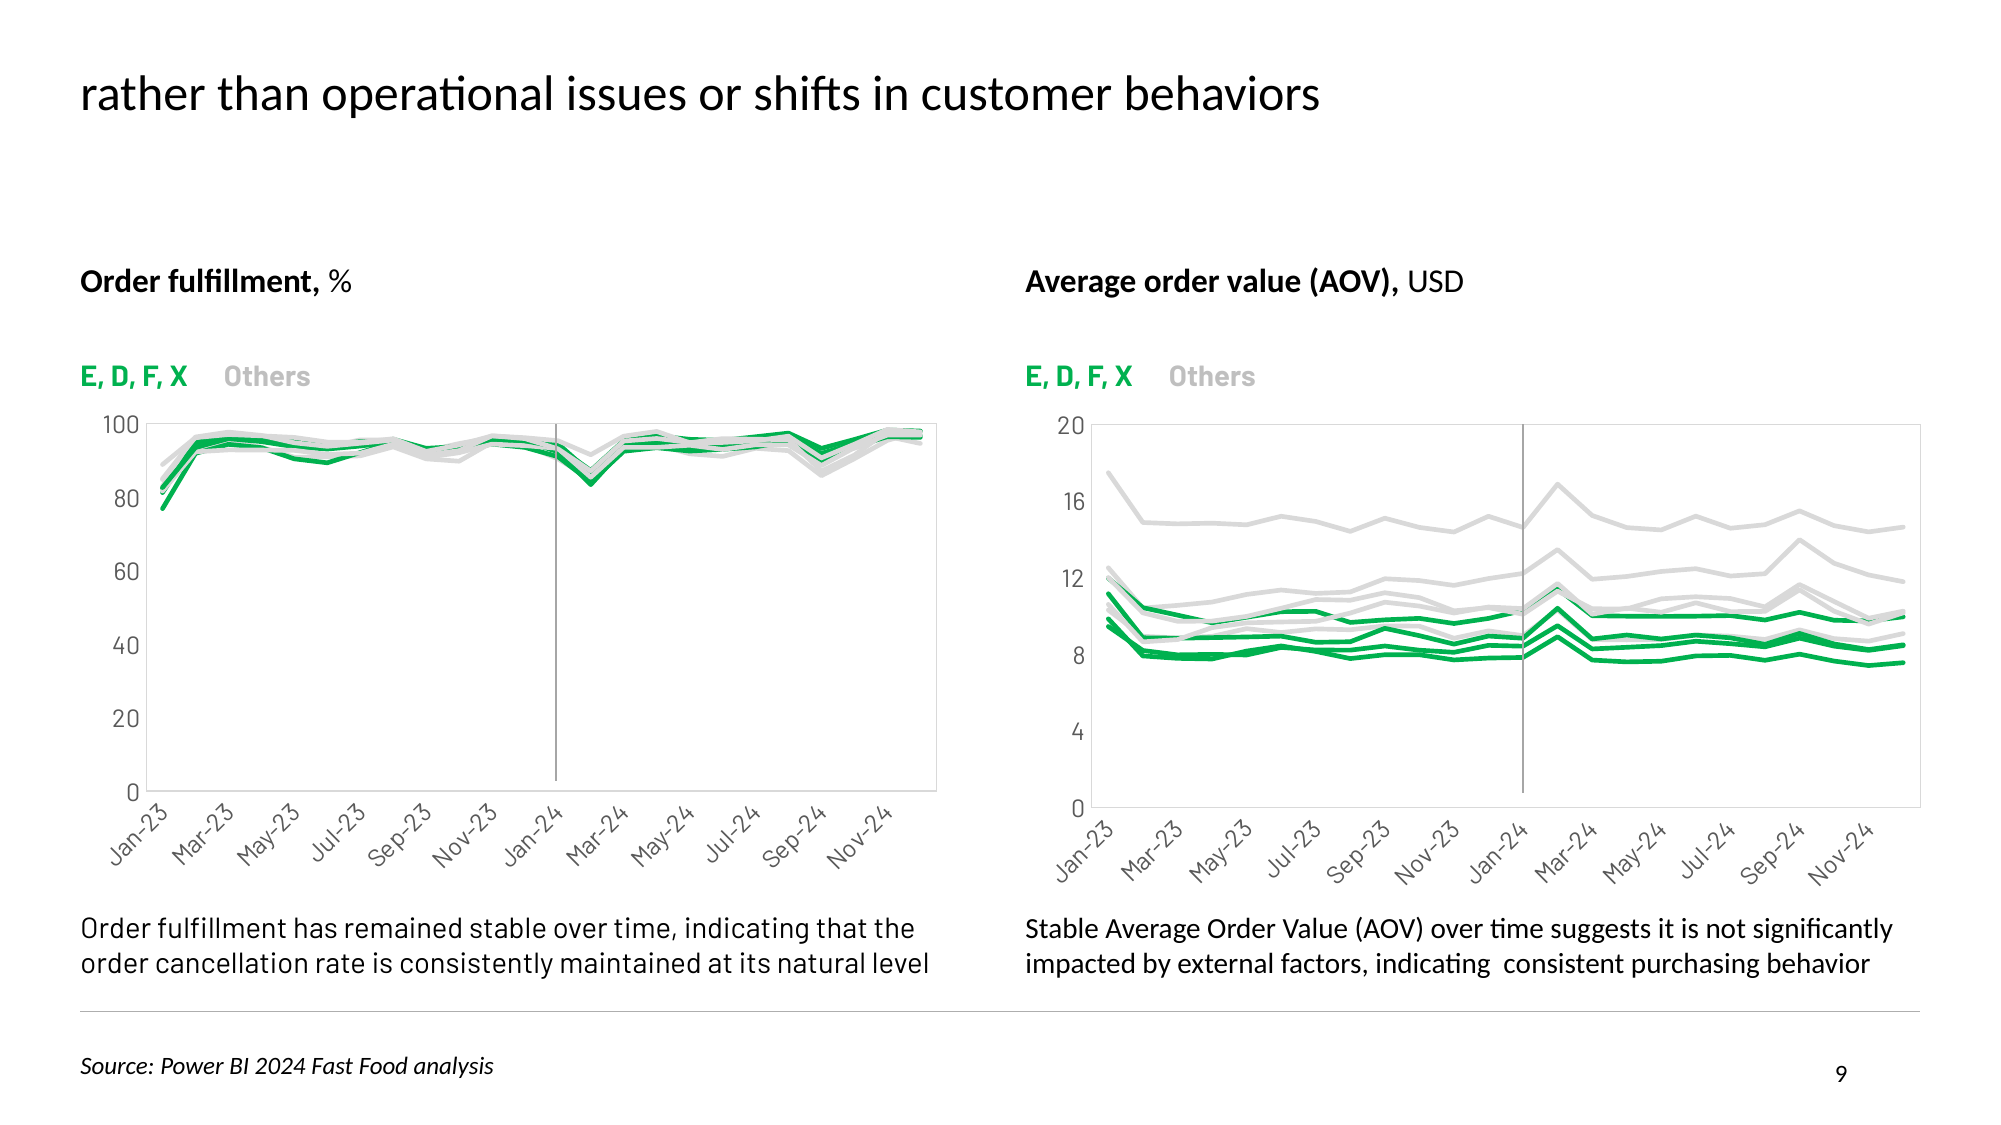

# rather than operational issues or shifts in customer behaviors
Order fulfillment, %
Average order value (AOV), USD
| E, D, F, X | Others |
| --- | --- |
| E, D, F, X | Others |
| --- | --- |

### Chart

| Category | Brand B | Brand C | Brand D | Brand E | Brand F | Brand G | Brand X | Brand Y | Brand Z |
|---|---|---|---|---|---|---|---|---|---|
| 44927 | 82.9722185298418 | 84.7534858288526 | 76.8387469028951 | 82.3664624335185 | 81.1977197823585 | 81.6497416711206 | 82.584173156207 | 84.9691283778365 | 88.8579218418661 |
| 44958 | 95.4093343534812 | 93.0249632892804 | 91.8835839129835 | 93.5198880274769 | 94.7386565836298 | 92.3019709929341 | 93.4879019109111 | 96.3487641515025 | 96.1694903264598 |
| 44986 | 97.0035498016287 | 95.0762527233115 | 94.3431082414133 | 95.8893587880919 | 97.128715629556 | 92.8433608138922 | 96.1472361966065 | 97.6740934091544 | 97.0146726862302 |
| 45017 | 96.464910750625 | 93.5850826785504 | 93.44576027218 | 95.0852321591845 | 96.0657809260231 | 92.7921498661909 | 95.3870285753256 | 96.7741935483871 | 96.6635871717038 |
| 45047 | 95.906976744186 | 90.8269495187586 | 90.3917938304416 | 93.6992727744951 | 95.2818034351782 | 92.7093282394142 | 95.1796276854531 | 94.7609692206941 | 96.2360932193465 |
| 45078 | 93.5968930491933 | 90.9641275865184 | 89.3166290211703 | 93.0697211784394 | 94.0879109351027 | 91.593944790739 | 93.4988195087591 | 93.80408445829 | 94.9620651369356 |
| 45108 | 95.56813744631 | 91.2184983112496 | 92.1069546214166 | 93.8848100688586 | 95.0824033493426 | 91.9363490076881 | 94.3601553327914 | 94.632529270701 | 94.8865355521936 |
| 45139 | 95.5278396436525 | 93.6637882695974 | 94.8826929615777 | 94.9946159747197 | 94.704153066332 | 94.3731671554252 | 95.7410873236864 | 95.5203934356123 | 95.8785093702879 |
| 45170 | 92.524682651622 | 90.392006149116 | 91.3613754989253 | 92.2650576512674 | 91.5894244709792 | 90.7977883096366 | 93.2620909681244 | 91.4582714582714 | 92.4394051854316 |
| 45200 | 94.5562825029357 | 89.7561622051418 | 92.8849021380516 | 92.8074903093717 | 93.5271599293546 | 92.0649233543733 | 93.7625851570507 | 92.6239981414798 | 94.1949544313829 |
| 45231 | 96.1735336074515 | 94.8989731699238 | 95.0981753898604 | 94.4163855927019 | 95.9363986160959 | 94.4162436548223 | 95.8429177529008 | 96.6692303141454 | 96.6661619220674 |
| 45261 | 94.1636628575811 | 93.8630391095996 | 95.6557251518709 | 93.5115103874227 | 95.2199926561116 | 93.9894319682959 | 95.298705942829 | 95.9042353320092 | 96.1566255386344 |
| 45292 | 90.3965962619662 | 93.5731288019042 | 94.5513407266806 | 91.0102267422945 | 92.3191843904681 | 93.278129566488 | 93.6434090539944 | 93.1207958849132 | 95.3528991452086 |
| 45323 | 84.9194062471541 | 85.2906130014563 | 86.516124197537 | 84.0878439291767 | 83.378765949512 | 85.3996916978639 | 87.2323091247672 | 87.1055866684879 | 91.5154137922256 |
| 45352 | 93.3054684778822 | 93.9670197077356 | 94.4607283385821 | 92.4740409576002 | 93.2407610845014 | 93.5278405588658 | 95.3648573438763 | 95.2533023660908 | 96.5707739307535 |
| 45383 | 94.2490267058261 | 94.0534925993248 | 95.2186484037733 | 93.435721885553 | 94.1881669298758 | 93.5154394299287 | 96.6761980521574 | 95.9457755359394 | 97.850171458718 |
| 45413 | 91.7796827021494 | 94.0333594537109 | 94.3757066297036 | 92.5214300498904 | 93.7242159252003 | 94.1111601235112 | 95.7109497393857 | 94.8671332909129 | 94.7901559100797 |
| 45444 | 91.0628629134057 | 94.490233713447 | 94.5334369098482 | 92.989547734926 | 93.6114114736857 | 92.944 | 95.4250974568405 | 94.8654956393563 | 95.9149517950168 |
| 45474 | 93.2698621142482 | 94.9357124114405 | 95.0356573600832 | 93.6647760009218 | 94.4928726084401 | 94.232785739252 | 96.4066255669646 | 95.3097885860931 | 95.7246762462302 |
| 45505 | 92.6259668093414 | 96.1293815130599 | 96.3305761551625 | 95.2552695495099 | 96.1695487136229 | 94.1835260115606 | 97.3982694106641 | 96.5690439302313 | 95.6297839470049 |
| 45536 | 85.8116330007301 | 91.363163371488 | 91.8903136329351 | 89.1669510484207 | 90.5771484181049 | 88.5754583921015 | 93.2581389387336 | 90.6740950017162 | 87.0857057609587 |
| 45566 | 90.4341487121334 | 93.2918395573997 | 94.5191453962261 | 93.701174159143 | 95.141482332663 | 93.4306569343065 | 95.6736748018032 | 94.3795936013834 | 91.423178743014 |
| 45597 | 95.419325432999 | 96.4953271028037 | 97.2328612809784 | 96.4386502818012 | 98.112654440737 | 96.8763102725367 | 98.2398976826334 | 98.4241019698725 | 97.8604555820329 |
| 45627 | 97.9545982800031 | 94.5895836844766 | 96.7137913989125 | 96.2415031149332 | 97.8302296517554 | 96.8638752330903 | 97.9681158892791 | 97.723049236126 | 97.5600327451337 |

### Chart

| Category | Brand B | Brand C | Brand D | Brand E | Brand F | Brand G | Brand X | Brand Y | Brand Z |
|---|---|---|---|---|---|---|---|---|---|
| 44927 | 12.4969561038128 | 10.295376344086 | 9.83398118291444 | 9.43629469956503 | 11.1426273344199 | 17.4534147938031 | 11.9579476512393 | 10.5895814655782 | 11.9869425882994 |
| 44958 | 10.3966319165998 | 8.92804525124967 | 7.89914218314389 | 8.18218679347422 | 8.848020284309 | 14.8575745366639 | 10.4178206425058 | 8.63358966471854 | 10.1467083486575 |
| 44986 | 10.5374556021956 | 8.83833638863428 | 7.77329328339765 | 7.95295264382014 | 8.82569912519719 | 14.7885887020593 | 10.0298505037374 | 8.75523741350513 | 9.70842301204118 |
| 45017 | 10.7086372129467 | 8.92055137844611 | 7.73782142169476 | 7.97723594264714 | 8.85621387283237 | 14.8236877523553 | 9.62973131425793 | 9.37564313081554 | 9.71939597498702 |
| 45047 | 11.1079857743291 | 9.32471885813148 | 8.15010158740646 | 7.9468404868119 | 8.8886397870179 | 14.7371222527472 | 9.91902180492594 | 9.62722874913614 | 9.960621105919 |
| 45078 | 11.3369507394403 | 9.12089003675375 | 8.4226564463433 | 8.3435286733335 | 8.93393774259412 | 15.1843282131051 | 10.206490045899 | 9.67247232472324 | 10.3870024845325 |
| 45108 | 11.1592441266598 | 9.3107376815722 | 8.13165387299372 | 8.20864095589664 | 8.61204624107208 | 14.9126798910929 | 10.2266673047167 | 9.70447939181635 | 10.8424744897959 |
| 45139 | 11.2367807516553 | 9.26472701149425 | 7.75817953771725 | 8.20155584367475 | 8.63979603230729 | 14.3958050106816 | 9.6466418740663 | 10.1385639935083 | 10.8058863176814 |
| 45170 | 11.9259146341463 | 9.4672619047619 | 7.95855681466844 | 8.41779682169897 | 9.34085088218554 | 15.0841670291431 | 9.78328918489366 | 10.7026693511723 | 11.1973308968075 |
| 45200 | 11.8300363700878 | 9.452089177617 | 7.95929769564283 | 8.19973841391638 | 8.95667302512389 | 14.6028403525954 | 9.85998302512795 | 10.5009405568096 | 10.9419944378228 |
| 45231 | 11.5792688247098 | 8.82146596858638 | 7.68861949464235 | 8.08677303520527 | 8.51816213210202 | 14.363440860215 | 9.59334124454992 | 10.1390452876377 | 10.2509464010651 |
| 45261 | 11.9352500407232 | 9.20718050065876 | 7.78681823033408 | 8.45279725878246 | 8.9376493361159 | 15.1857577887093 | 9.856893256253 | 10.4516959588044 | 10.419461686197 |
| 45292 | 12.2030593377038 | 8.9563312605992 | 7.81673664044348 | 8.41033392134159 | 8.82338662351288 | 14.598955613577 | 10.2662330421854 | 10.369248512808 | 10.0766562127057 |
| 45323 | 13.4475067024128 | 10.3101521266687 | 8.90302680332996 | 9.47685947577878 | 10.3880428531873 | 16.8615265600825 | 11.3974501519531 | 11.6803094454027 | 11.2810013908205 |
| 45352 | 11.8985366582051 | 8.75288914253103 | 7.68398075072184 | 8.26570651029685 | 8.78522819386581 | 15.2234182776801 | 9.99913009965314 | 10.0743294727217 | 10.3582632536314 |
| 45383 | 12.0430465975795 | 8.736057426836 | 7.58711090276854 | 8.35198204442684 | 8.99054191755442 | 14.5943611887223 | 9.9727133231036 | 10.3963330485641 | 10.3513141932875 |
| 45413 | 12.3060570154039 | 8.75821428571428 | 7.62043479437961 | 8.4386441305572 | 8.78380720925885 | 14.4703538786032 | 9.96298050196627 | 10.1777444185378 | 10.8785770637595 |
| 45444 | 12.4510673690047 | 8.99808818257856 | 7.89793359449714 | 8.66870464928782 | 8.98764201398778 | 15.1922878292305 | 9.97234731692134 | 10.673235789201 | 10.9861145244531 |
| 45474 | 12.0690601900739 | 8.93421779988944 | 7.92675532878211 | 8.53720866652997 | 8.84221913677521 | 14.5599035608308 | 10.004996870436 | 10.2114575853933 | 10.8943926718203 |
| 45505 | 12.1889744629104 | 8.76193157820639 | 7.66916369342827 | 8.37557578591975 | 8.50530221298318 | 14.7447257383966 | 9.7721952097965 | 10.2224608616897 | 10.4563323052822 |
| 45536 | 13.9652108148988 | 9.26049463065408 | 7.99074123108969 | 8.82781085218574 | 9.07352022189819 | 15.4663330300272 | 10.176974528129 | 11.3471943158323 | 11.623982869379 |
| 45566 | 12.7329153605015 | 8.80411415863602 | 7.63148986586552 | 8.41328640489919 | 8.52692960936025 | 14.6961137820512 | 9.7618278750952 | 10.2359138799816 | 10.7418559133442 |
| 45597 | 12.1227609266778 | 8.67171105730427 | 7.39500666164629 | 8.19149097655591 | 8.23506511766877 | 14.3696169660246 | 9.72609859169482 | 9.56058394160584 | 9.86698785085881 |
| 45627 | 11.7726014395317 | 9.06593014967925 | 7.544953965885 | 8.43763132478601 | 8.47959229898074 | 14.6177808890444 | 9.93936748246877 | 10.1493684568729 | 10.2361839498403 |
Order fulfillment has remained stable over time, indicating that the order cancellation rate is consistently maintained at its natural level
Stable Average Order Value (AOV) over time suggests it is not significantly impacted by external factors, indicating  consistent purchasing behavior
9